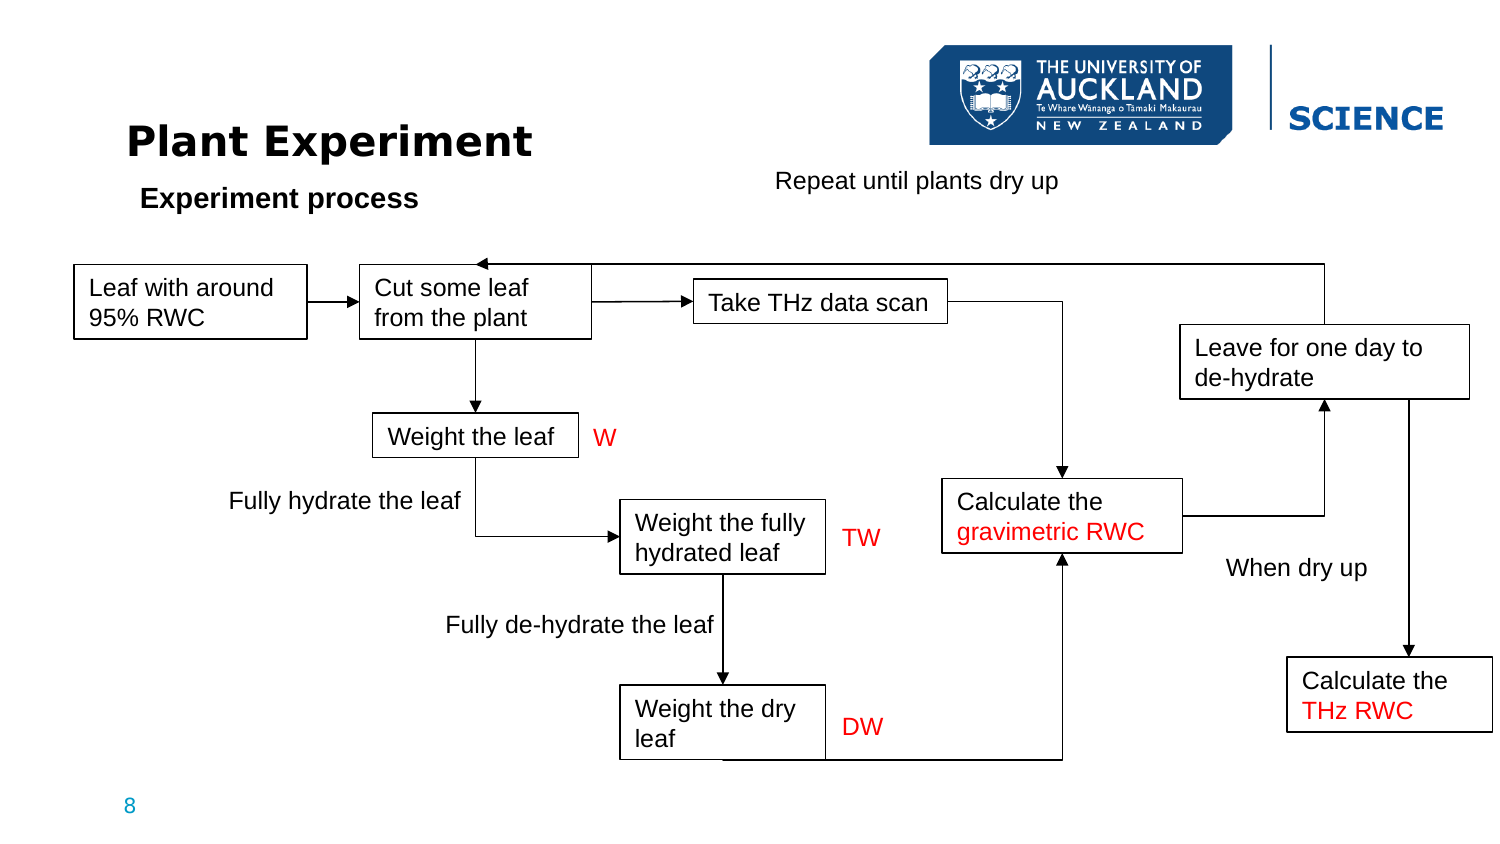

Plant Experiment
Repeat until plants dry up
Experiment process
Leaf with around 95% RWC
Cut some leaf from the plant
Take THz data scan
Leave for one day to de-hydrate
Weight the leaf
W
Fully hydrate the leaf
Calculate the gravimetric RWC
Weight the fully hydrated leaf
TW
When dry up
Fully de-hydrate the leaf
Calculate the THz RWC
Weight the dry leaf
DW
8